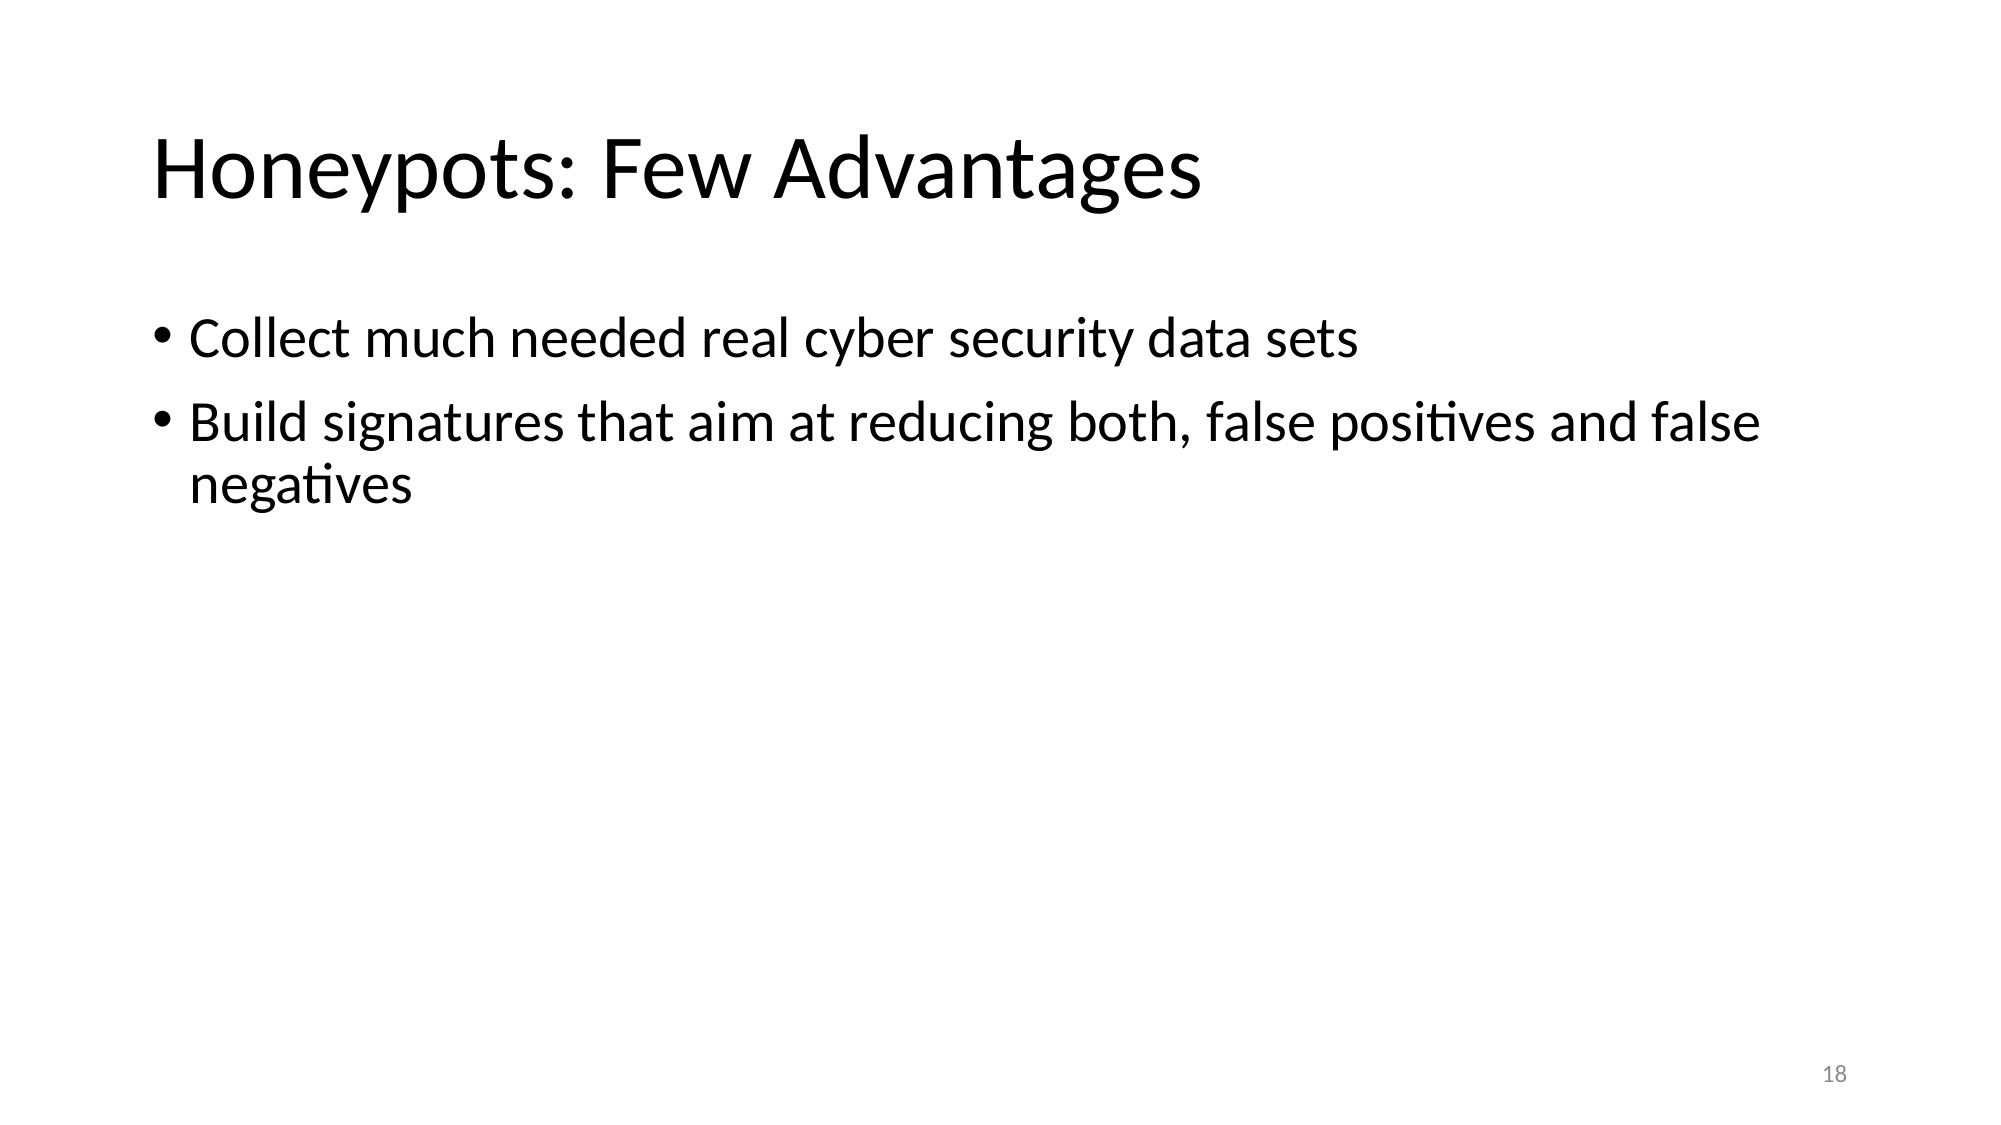

# Honeypots: Few Advantages
Collect much needed real cyber security data sets
Build signatures that aim at reducing both, false positives and false negatives

18